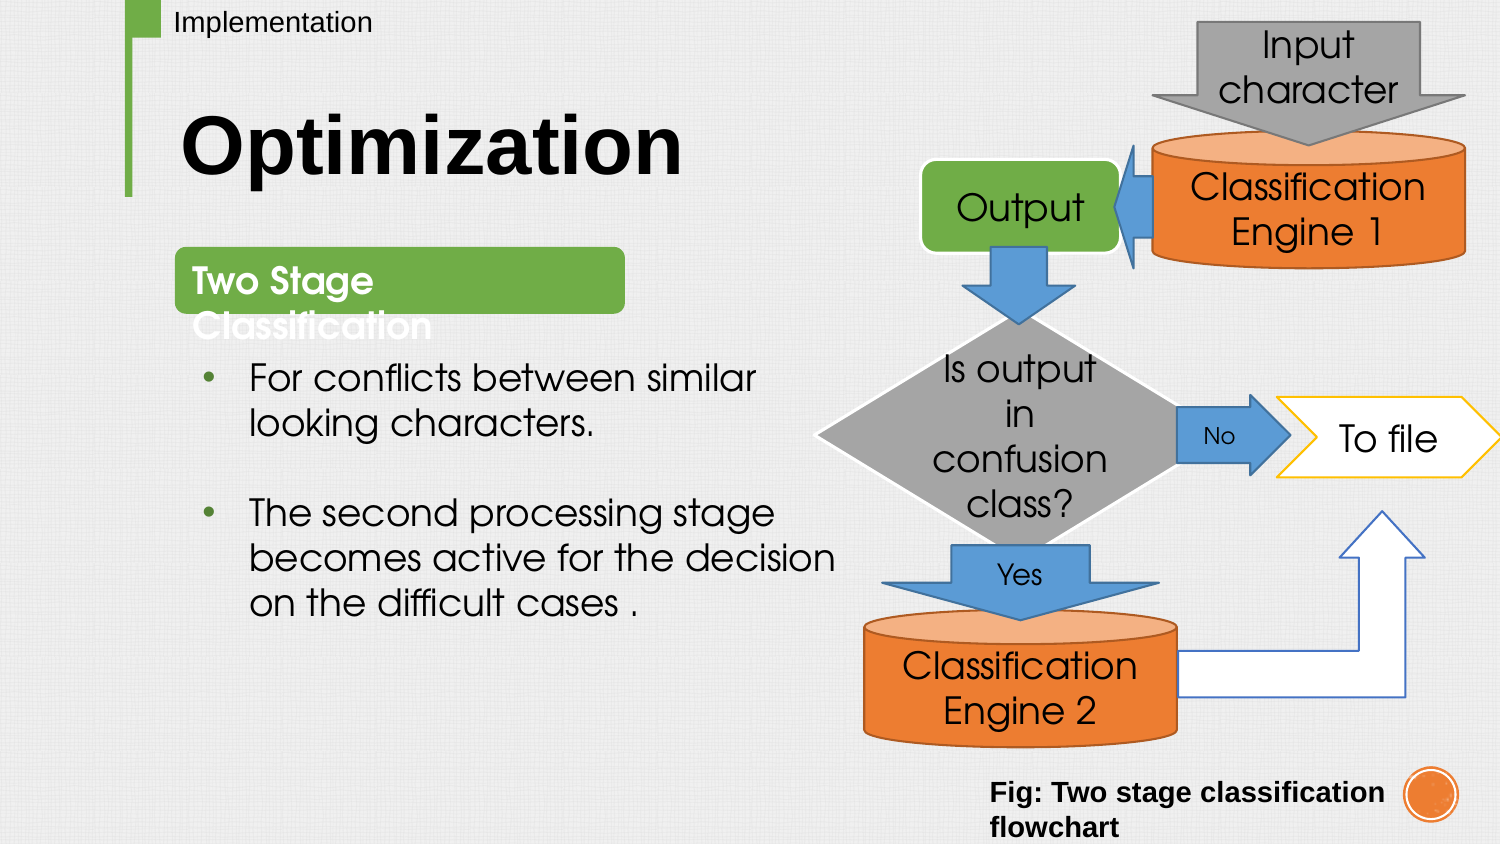

Implementation

Input character
Classification Engine 1
Output
Is output in confusion class?
No
To file

Yes
Classification Engine 2
Optimization

Two Stage Classification

For conflicts between similar looking characters.

The second processing stage becomes active for the decision on the difficult cases .
Fig: Two stage classification flowchart